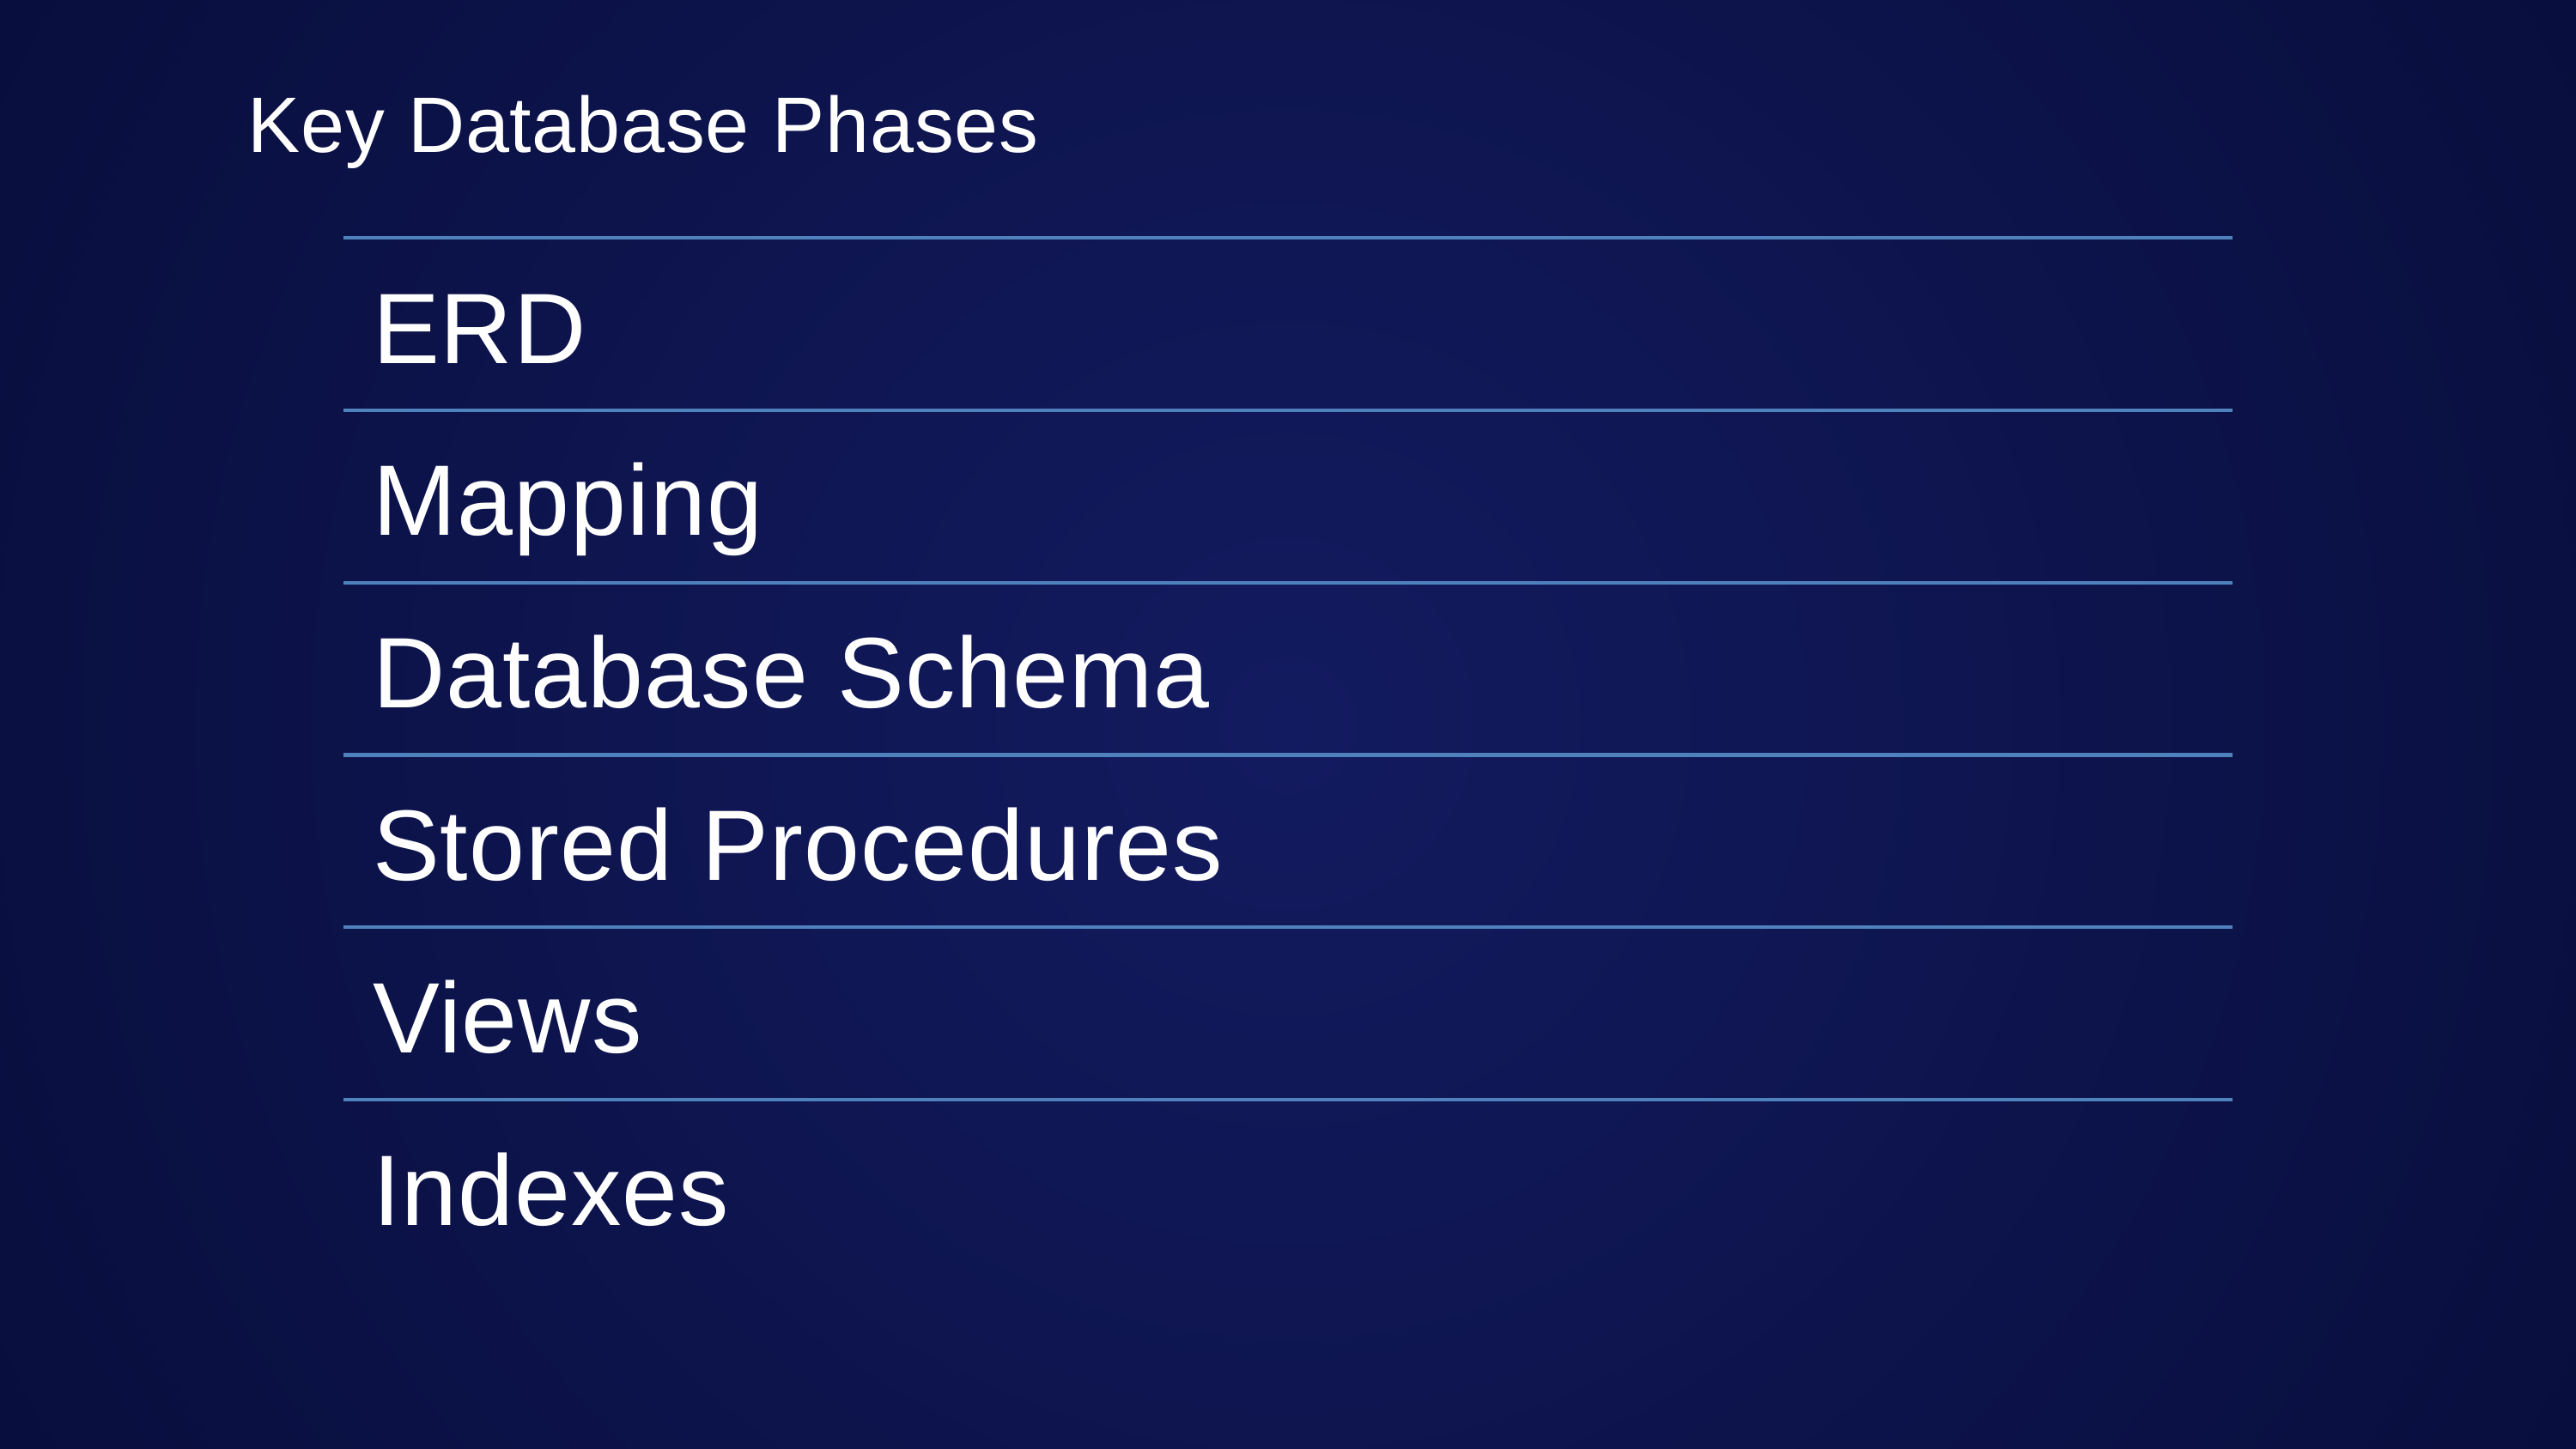

Key Database Phases

ERD

Mapping

Database Schema

Stored Procedures

Views

Indexes